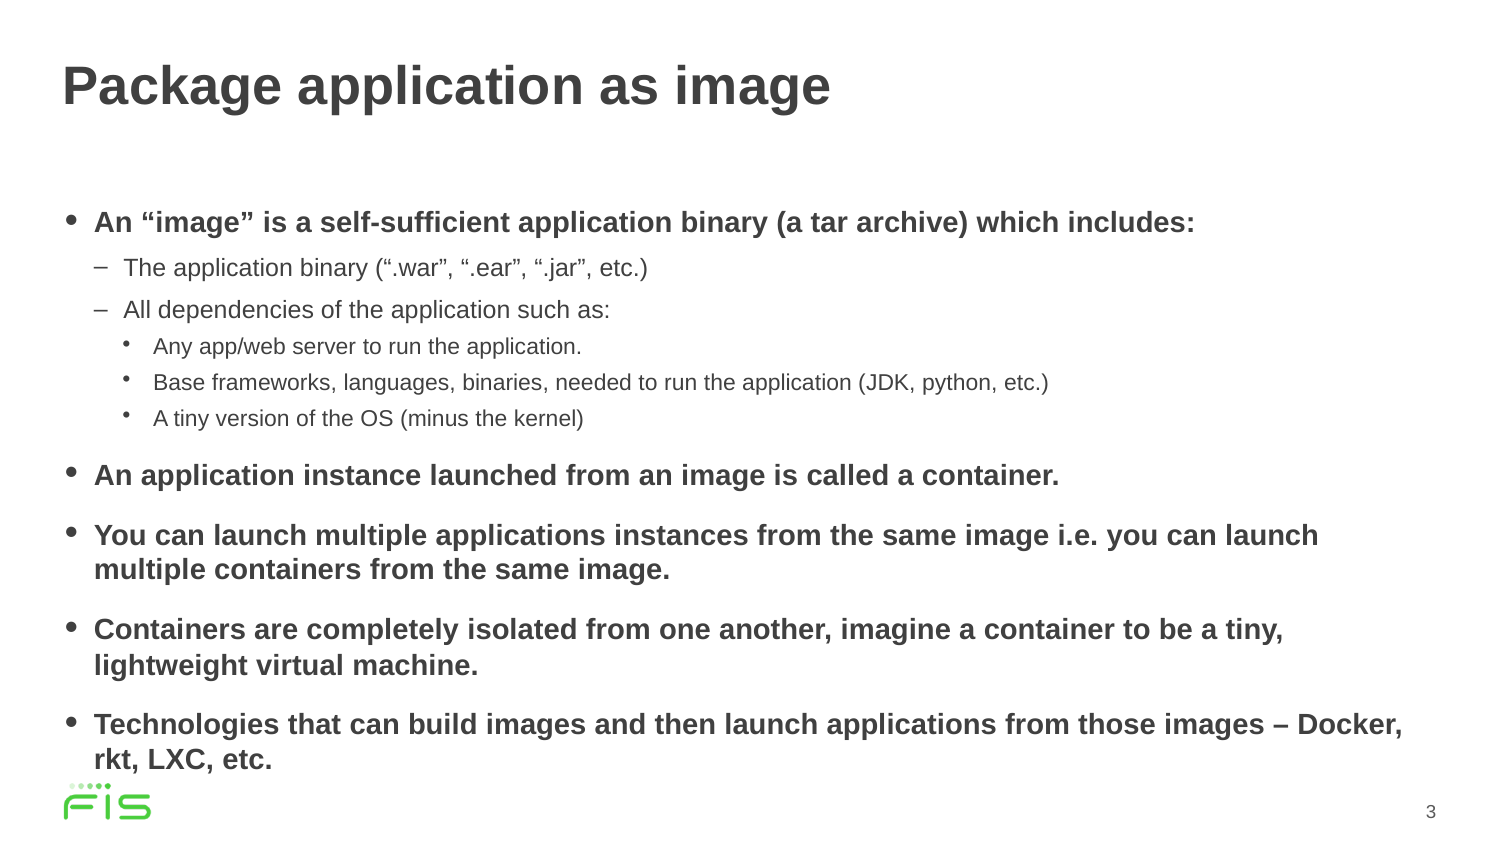

# Package application as image
An “image” is a self-sufficient application binary (a tar archive) which includes:
The application binary (“.war”, “.ear”, “.jar”, etc.)
All dependencies of the application such as:
Any app/web server to run the application.
Base frameworks, languages, binaries, needed to run the application (JDK, python, etc.)
A tiny version of the OS (minus the kernel)
An application instance launched from an image is called a container.
You can launch multiple applications instances from the same image i.e. you can launch multiple containers from the same image.
Containers are completely isolated from one another, imagine a container to be a tiny, lightweight virtual machine.
Technologies that can build images and then launch applications from those images – Docker, rkt, LXC, etc.
3